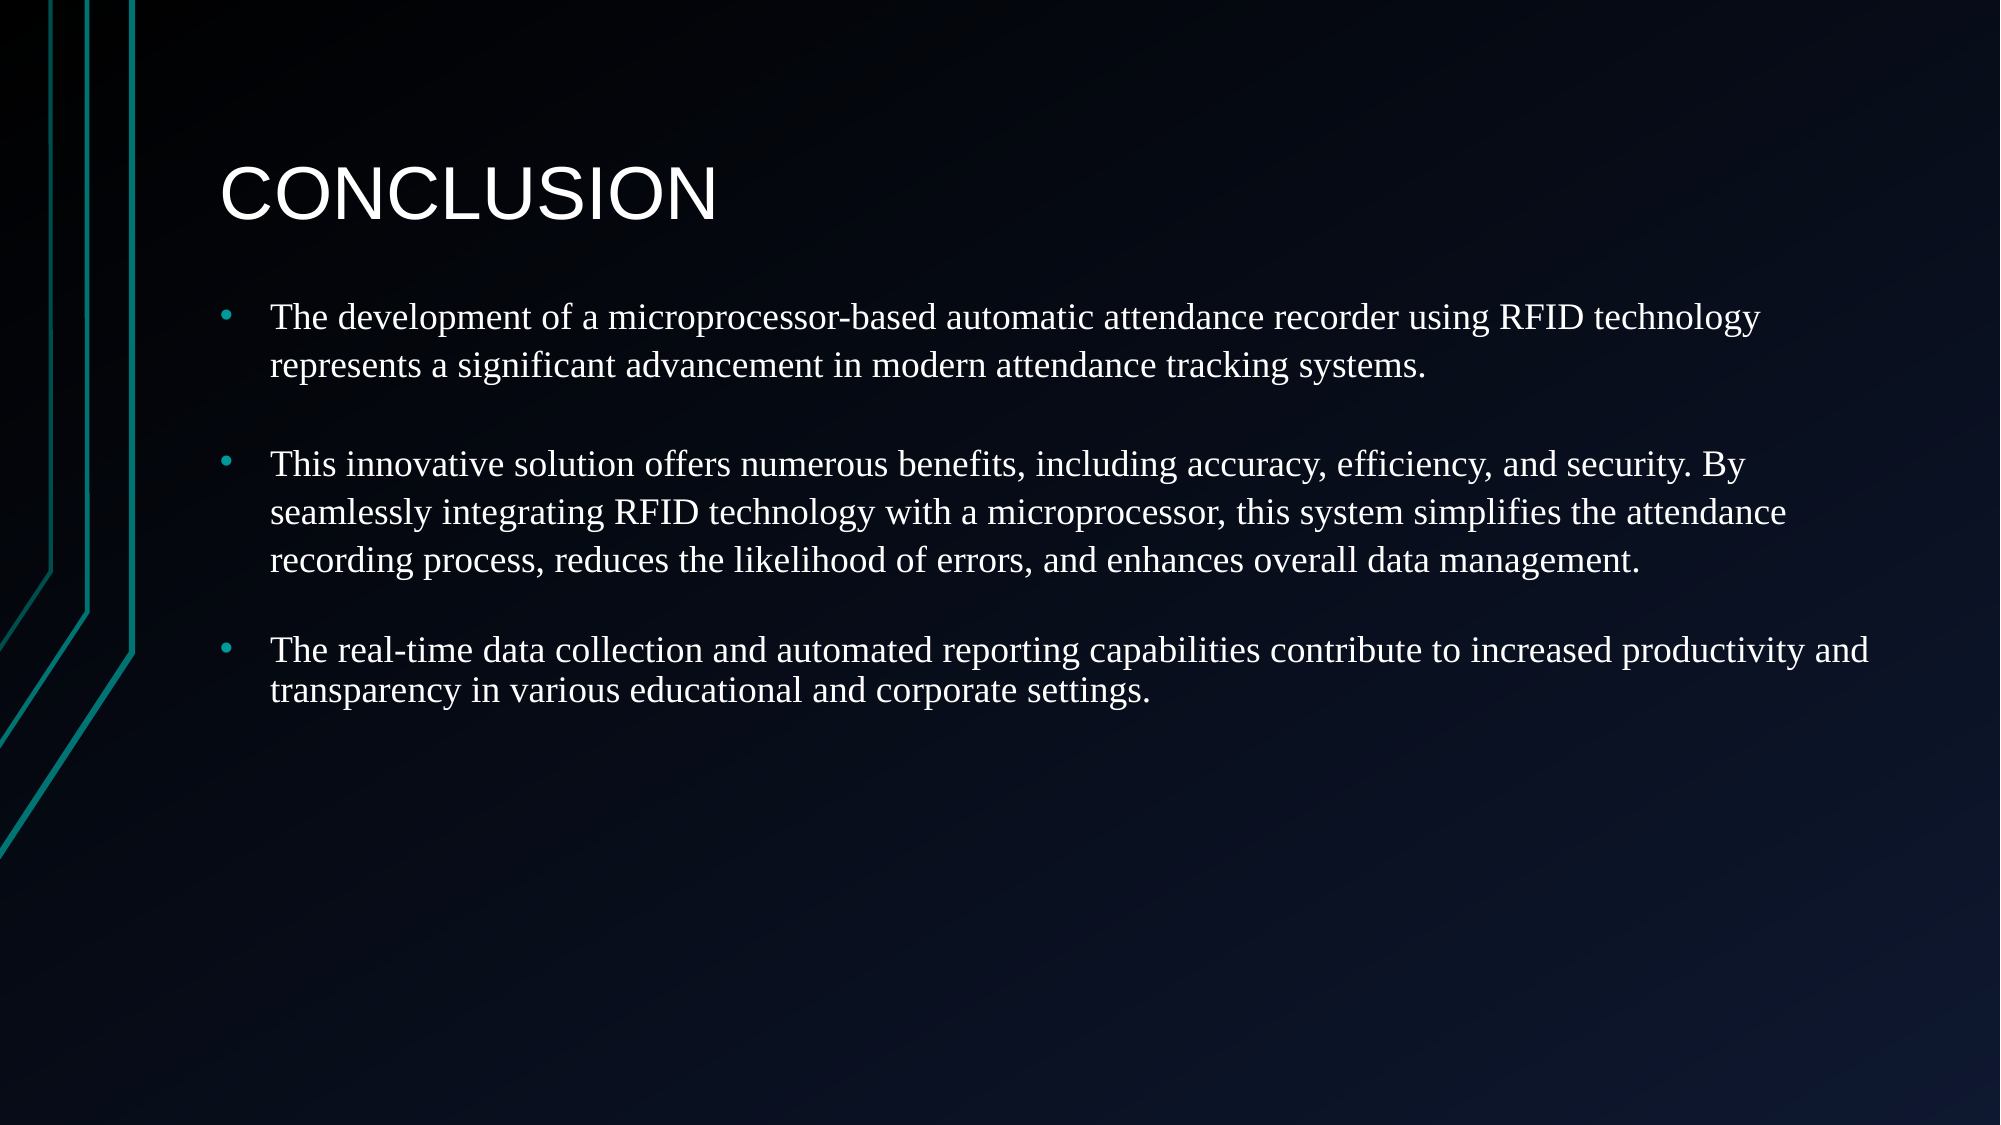

# CONCLUSION
The development of a microprocessor-based automatic attendance recorder using RFID technology represents a significant advancement in modern attendance tracking systems.
This innovative solution offers numerous benefits, including accuracy, efficiency, and security. By seamlessly integrating RFID technology with a microprocessor, this system simplifies the attendance recording process, reduces the likelihood of errors, and enhances overall data management.
The real-time data collection and automated reporting capabilities contribute to increased productivity and transparency in various educational and corporate settings.